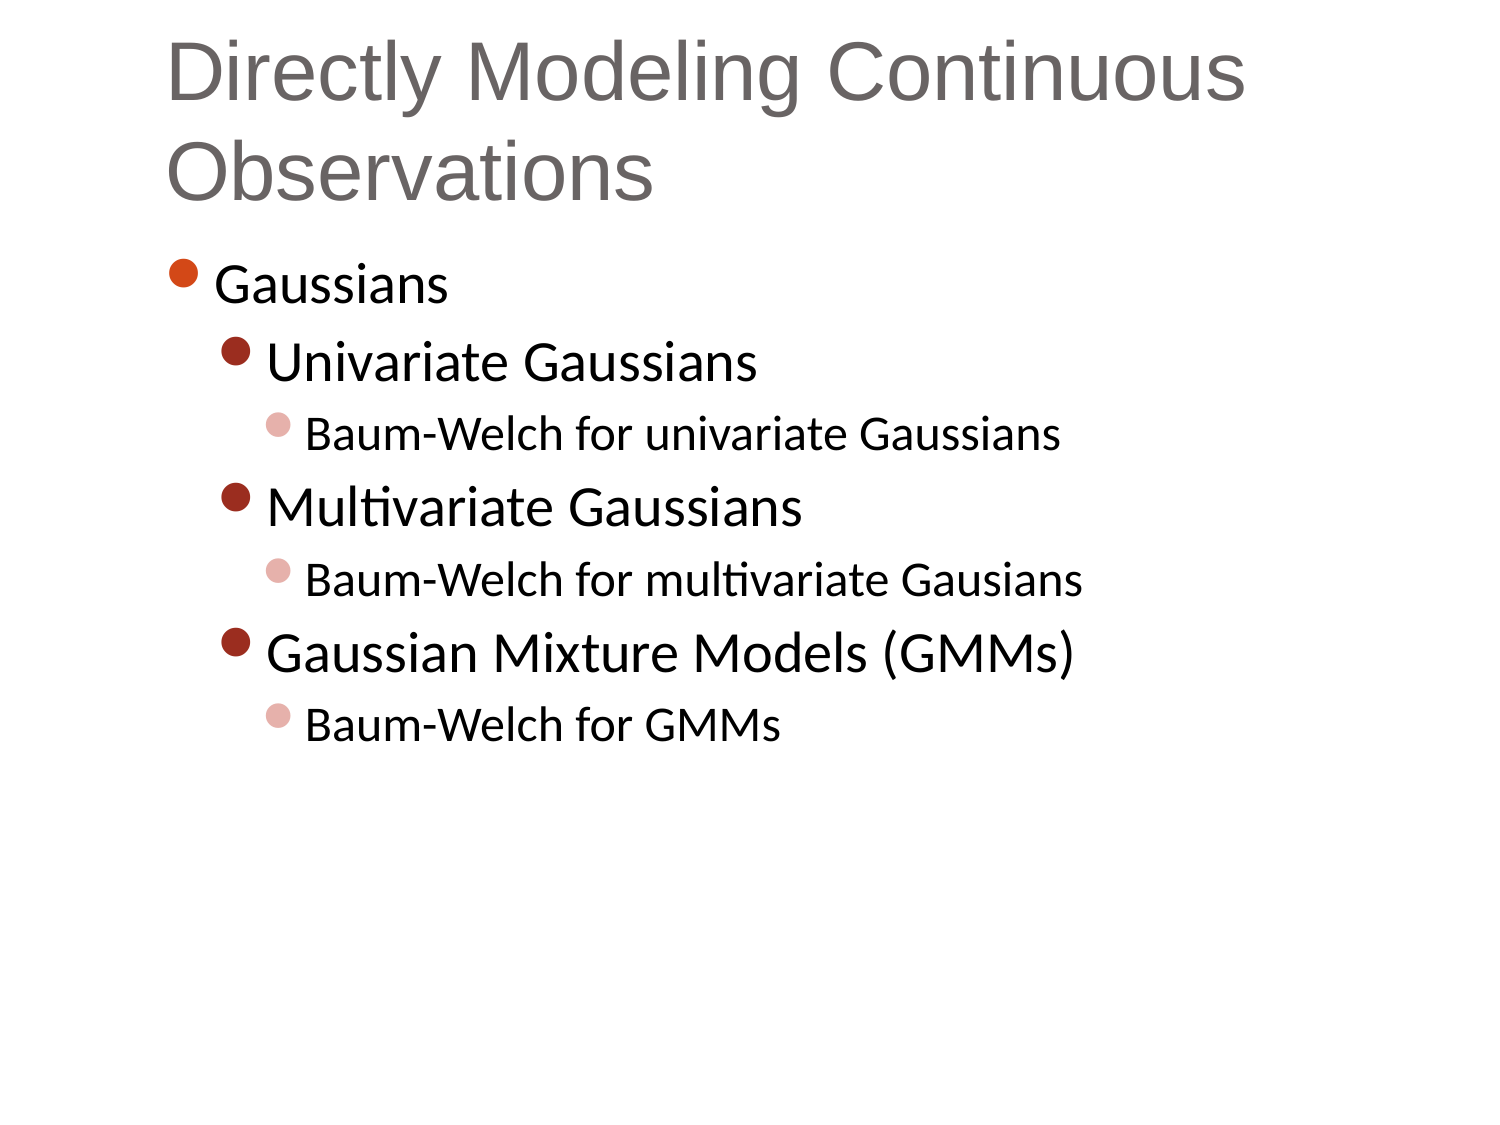

# Directly Modeling Continuous Observations
Gaussians
Univariate Gaussians
Baum-Welch for univariate Gaussians
Multivariate Gaussians
Baum-Welch for multivariate Gausians
Gaussian Mixture Models (GMMs)
Baum-Welch for GMMs